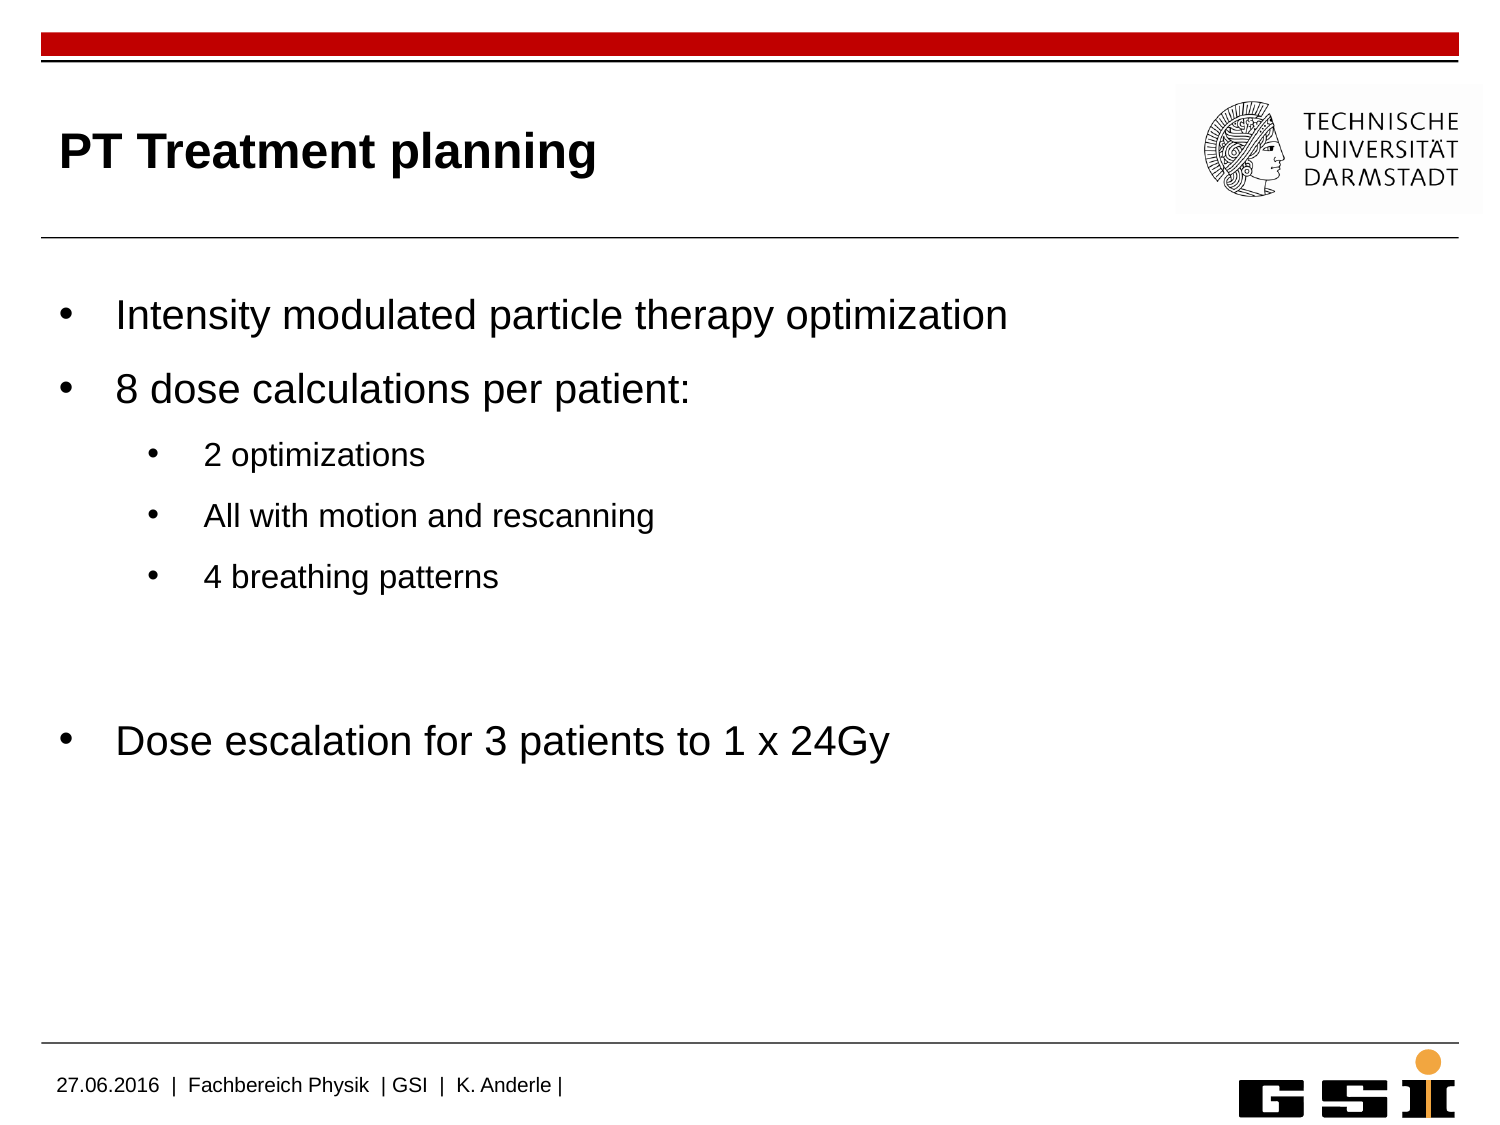

# PT Treatment planning
Intensity modulated particle therapy optimization
8 dose calculations per patient:
2 optimizations
All with motion and rescanning
4 breathing patterns

Dose escalation for 3 patients to 1 x 24Gy